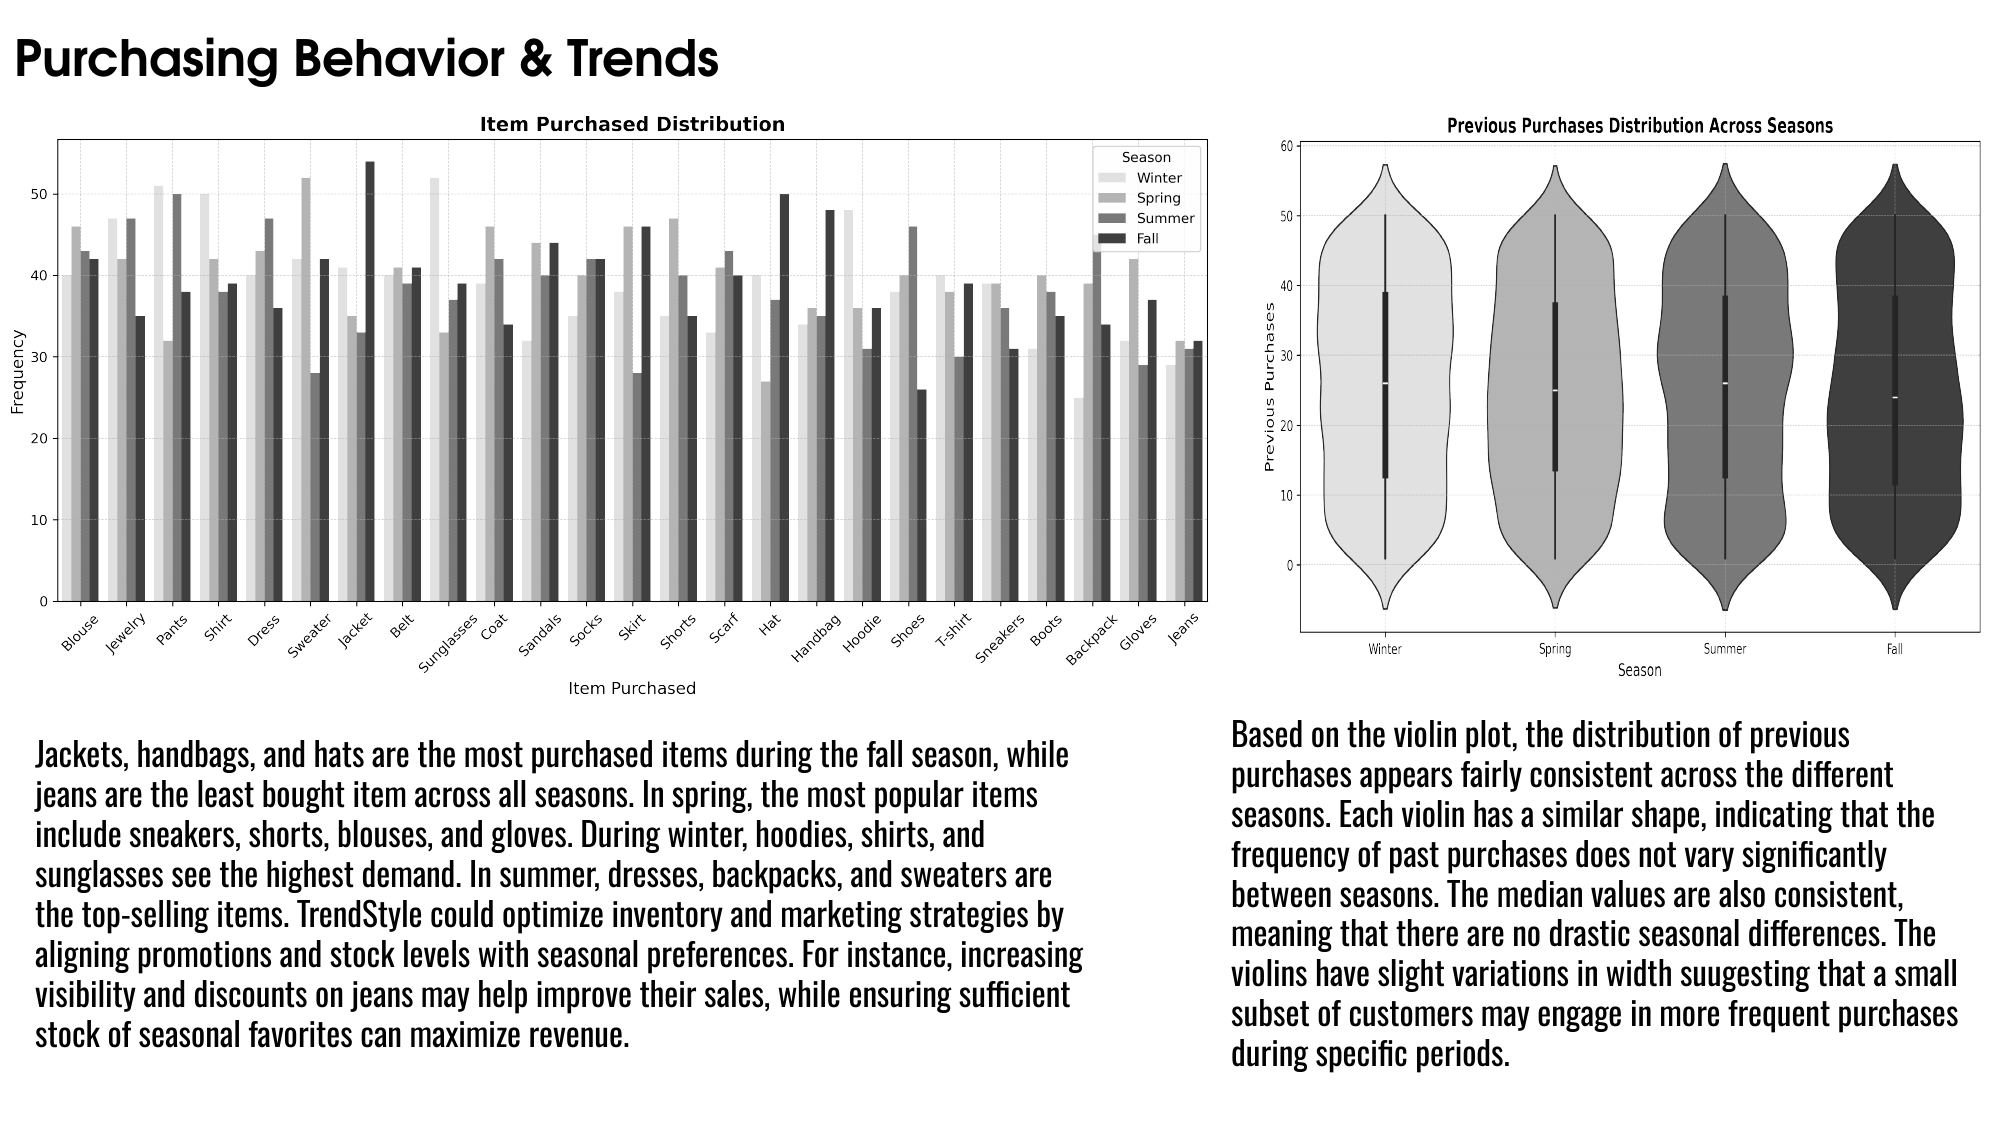

Purchasing Behavior & Trends

Based on the violin plot, the distribution of previous purchases appears fairly consistent across the different seasons. Each violin has a similar shape, indicating that the frequency of past purchases does not vary significantly between seasons. The median values are also consistent, meaning that there are no drastic seasonal differences. The violins have slight variations in width suugesting that a small subset of customers may engage in more frequent purchases during specific periods.
Jackets, handbags, and hats are the most purchased items during the fall season, while jeans are the least bought item across all seasons. In spring, the most popular items include sneakers, shorts, blouses, and gloves. During winter, hoodies, shirts, and sunglasses see the highest demand. In summer, dresses, backpacks, and sweaters are the top-selling items. TrendStyle could optimize inventory and marketing strategies by aligning promotions and stock levels with seasonal preferences. For instance, increasing visibility and discounts on jeans may help improve their sales, while ensuring sufficient stock of seasonal favorites can maximize revenue.